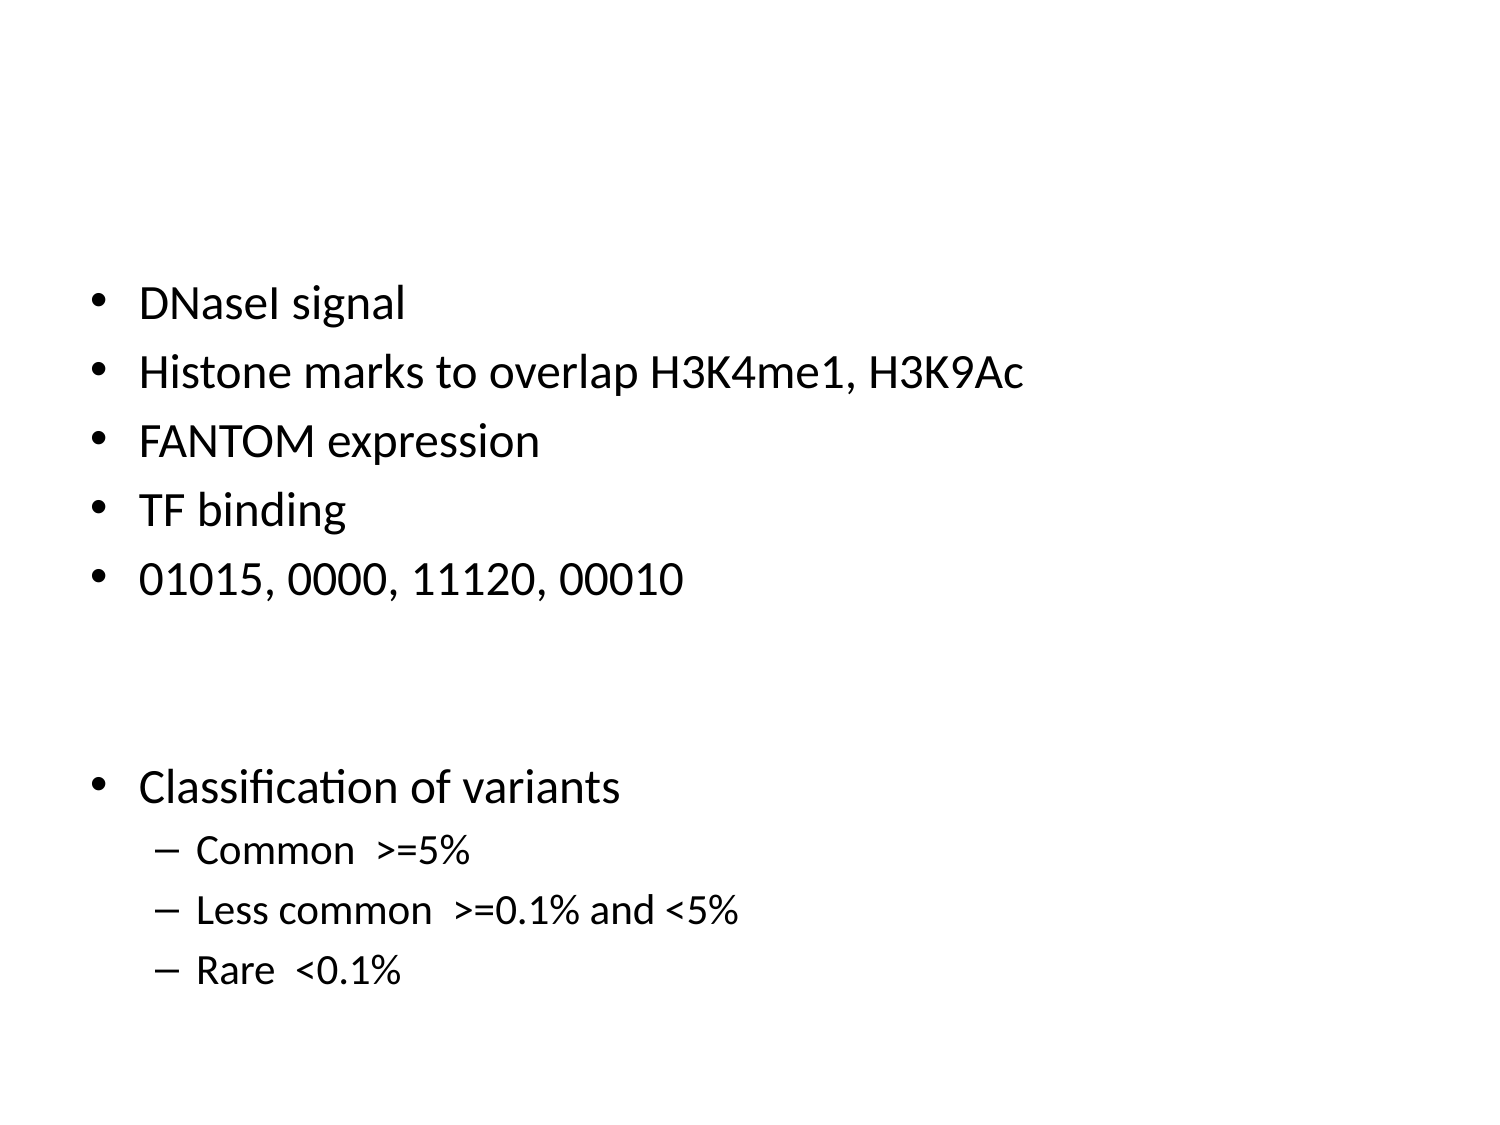

#
DNaseI signal
Histone marks to overlap H3K4me1, H3K9Ac
FANTOM expression
TF binding
01015, 0000, 11120, 00010

Classification of variants
Common  >=5%
Less common  >=0.1% and <5%
Rare  <0.1%